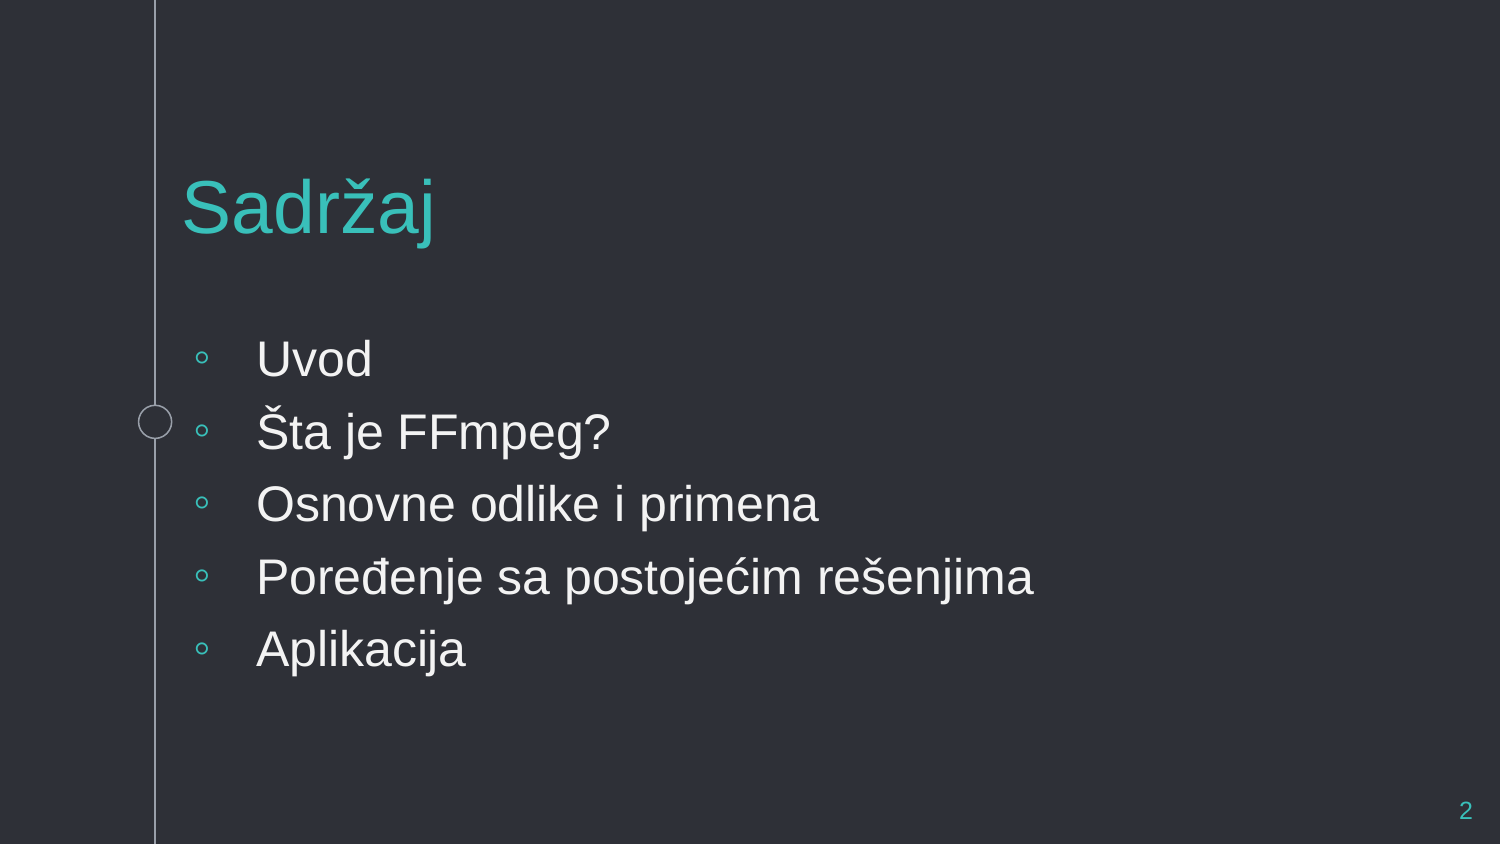

Sadržaj
Uvod
Šta je FFmpeg?
Osnovne odlike i primena
Poređenje sa postojećim rešenjima
Aplikacija
2